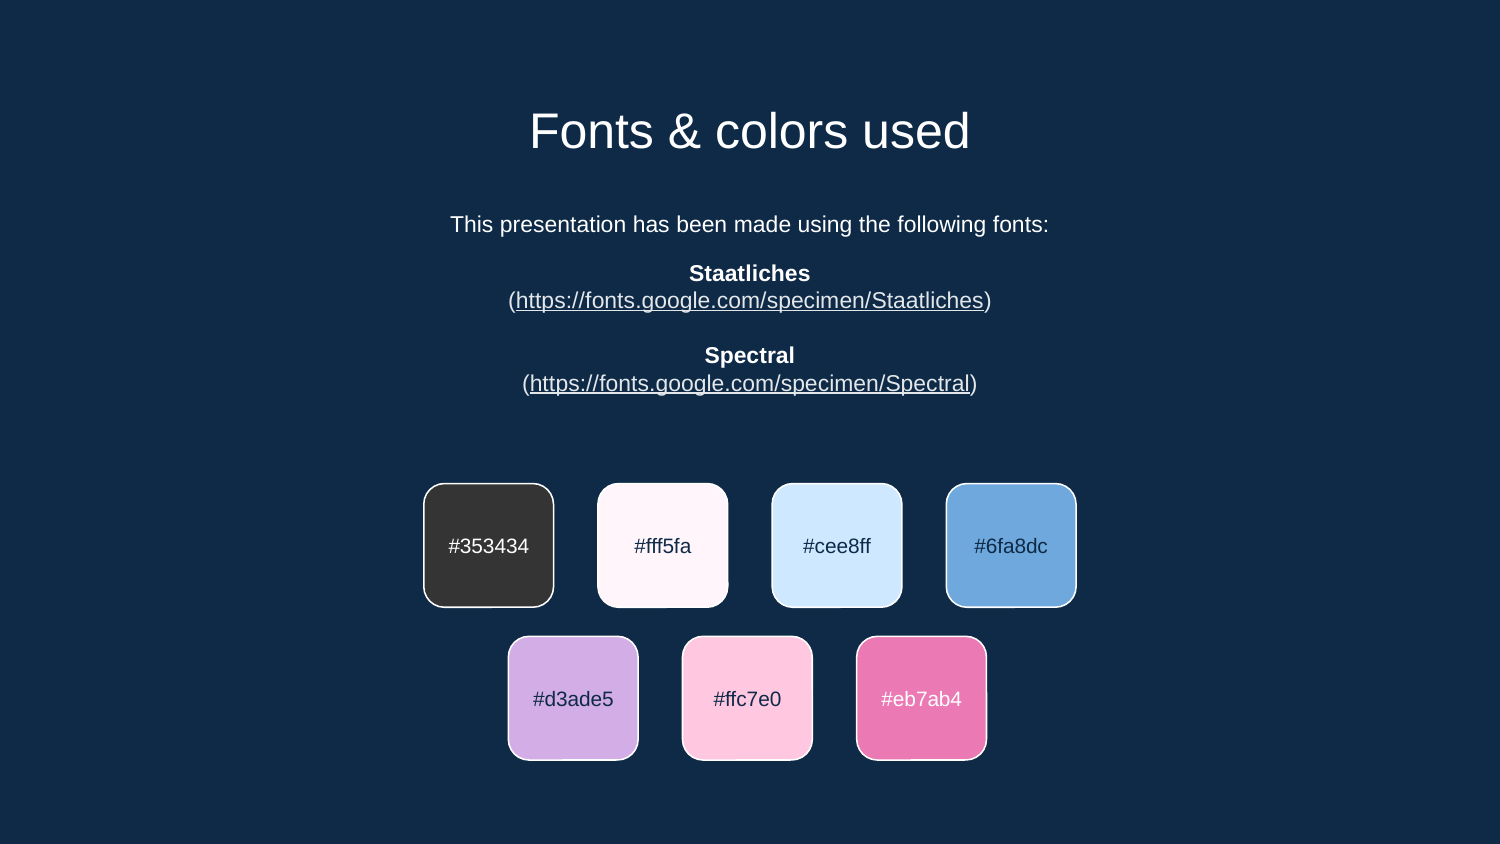

# Fonts & colors used
This presentation has been made using the following fonts:
Staatliches
(https://fonts.google.com/specimen/Staatliches)

Spectral
(https://fonts.google.com/specimen/Spectral)

#353434
#fff5fa
#cee8ff
#6fa8dc

#d3ade5
#ffc7e0
#eb7ab4